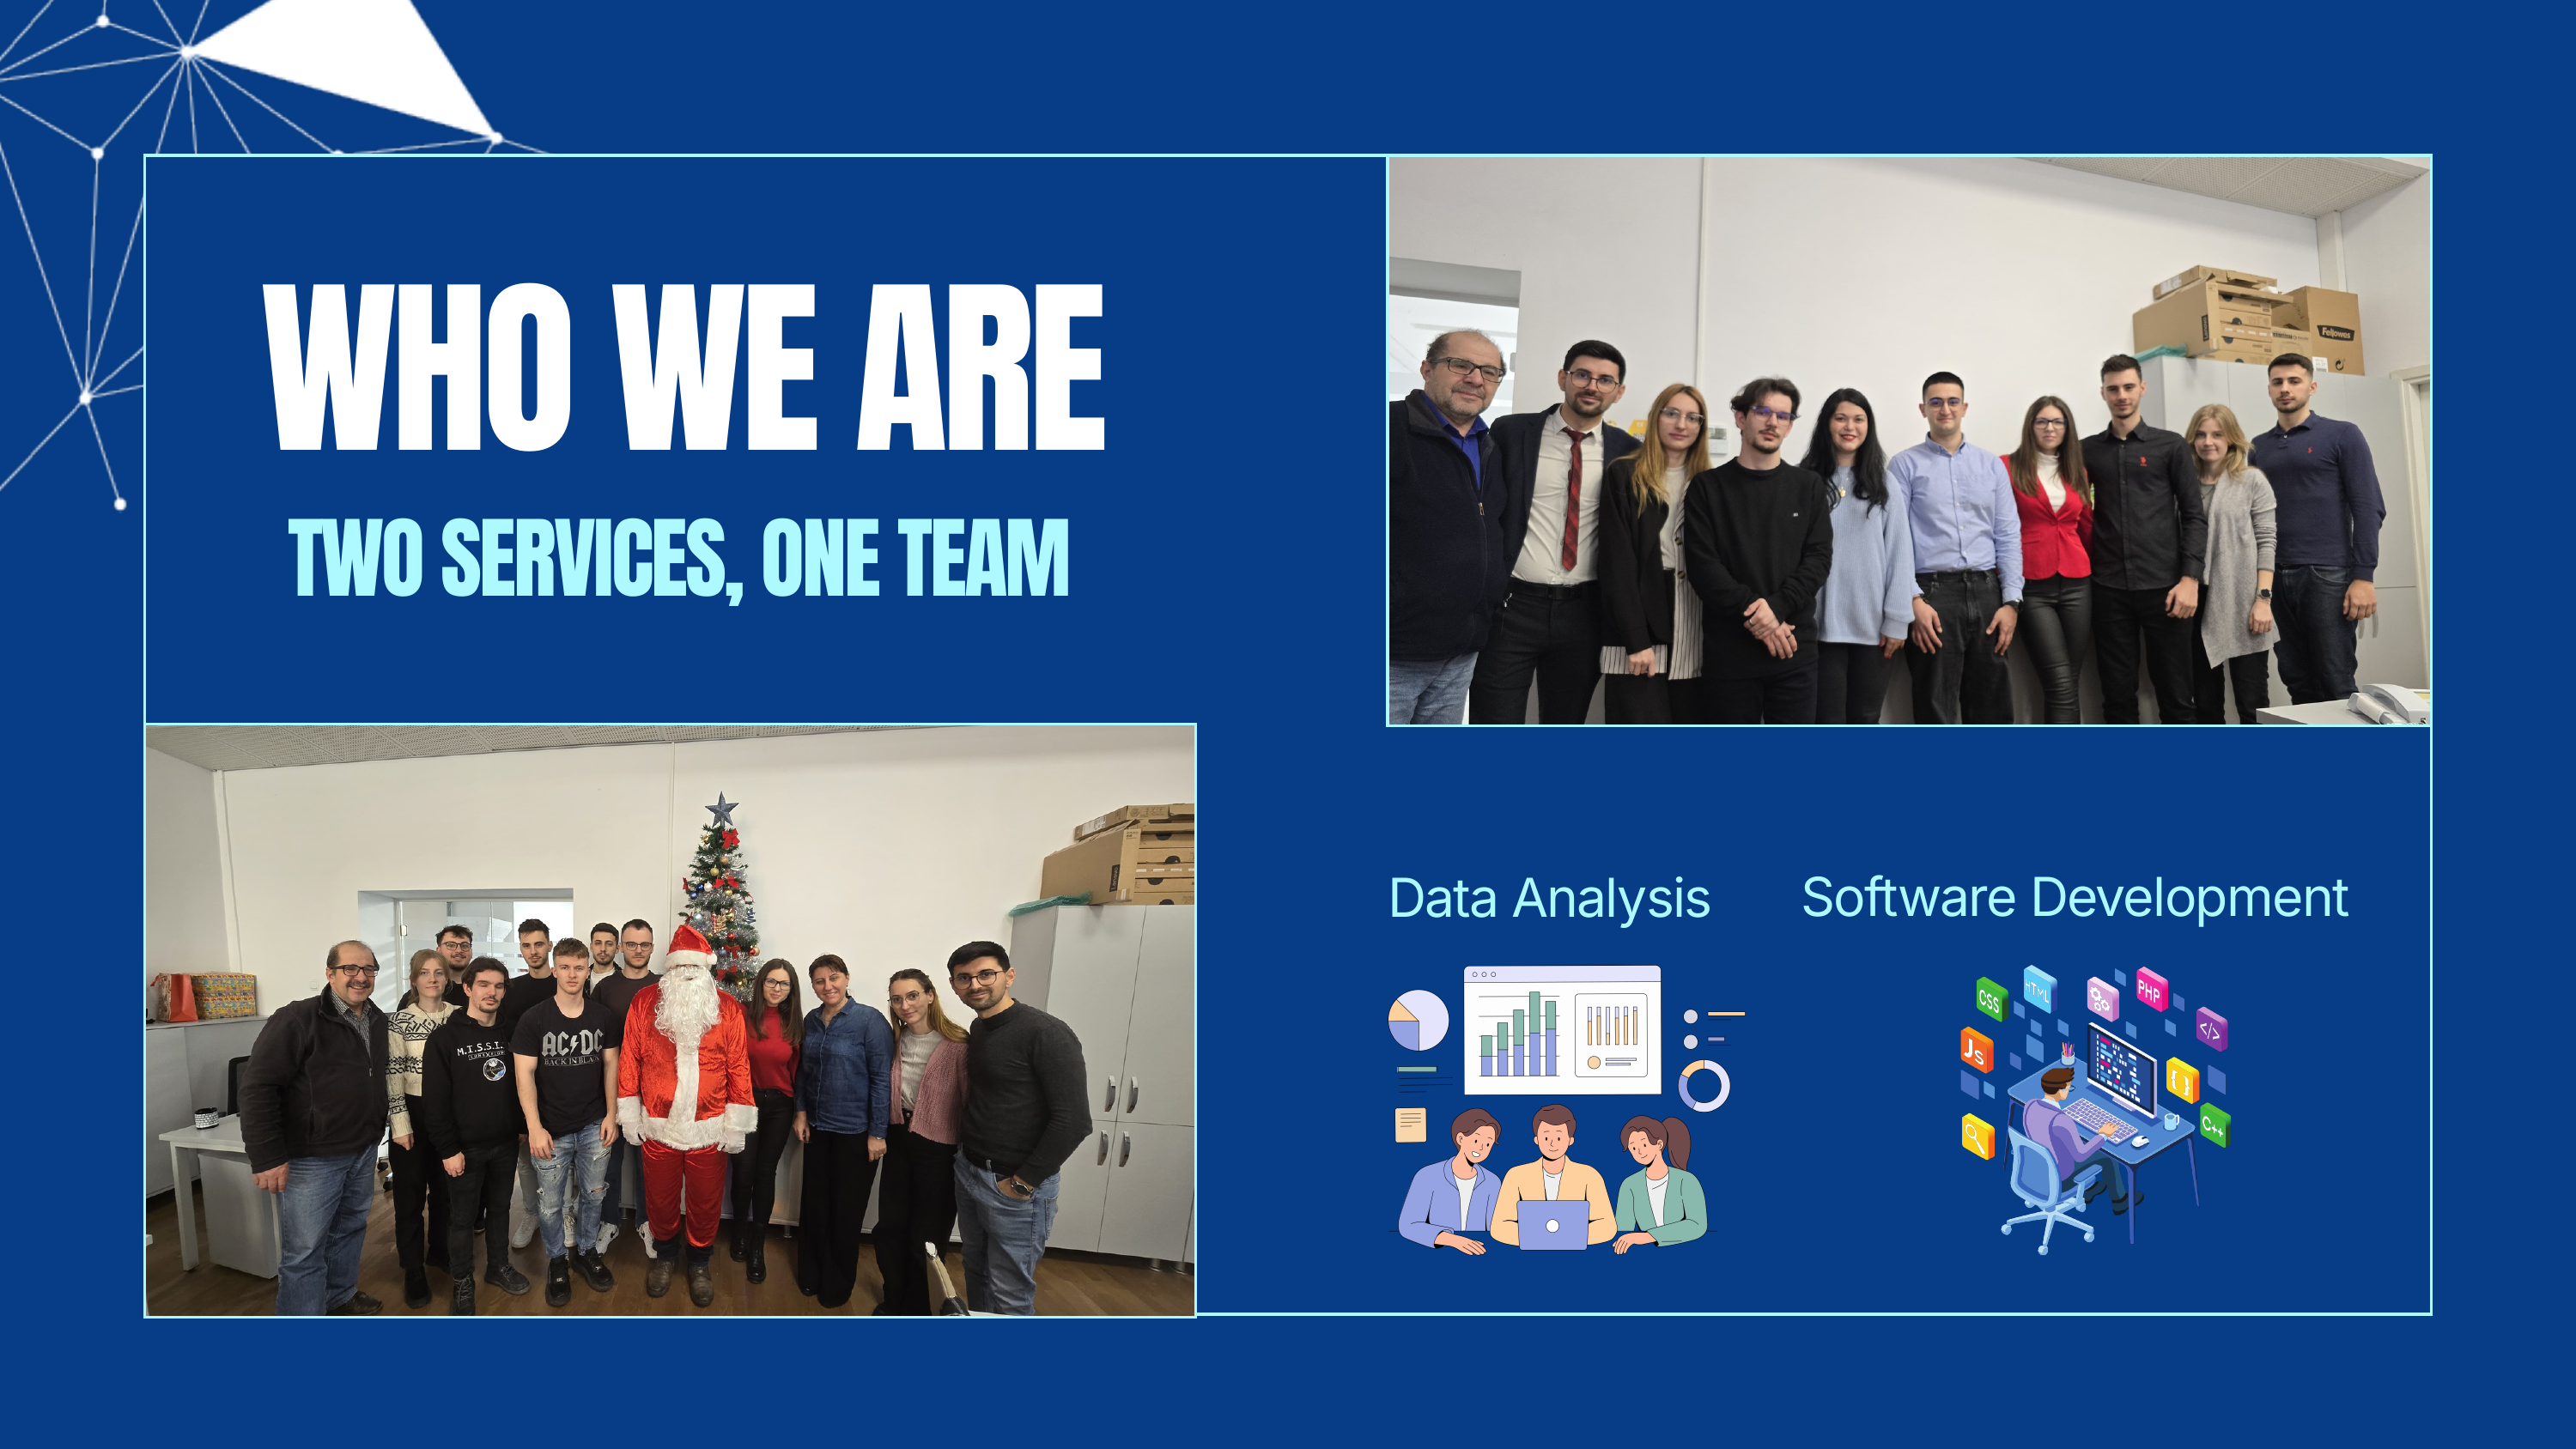

WHO WE ARE

TWO SERVICES, ONE TEAM

Data Analysis

Software Development